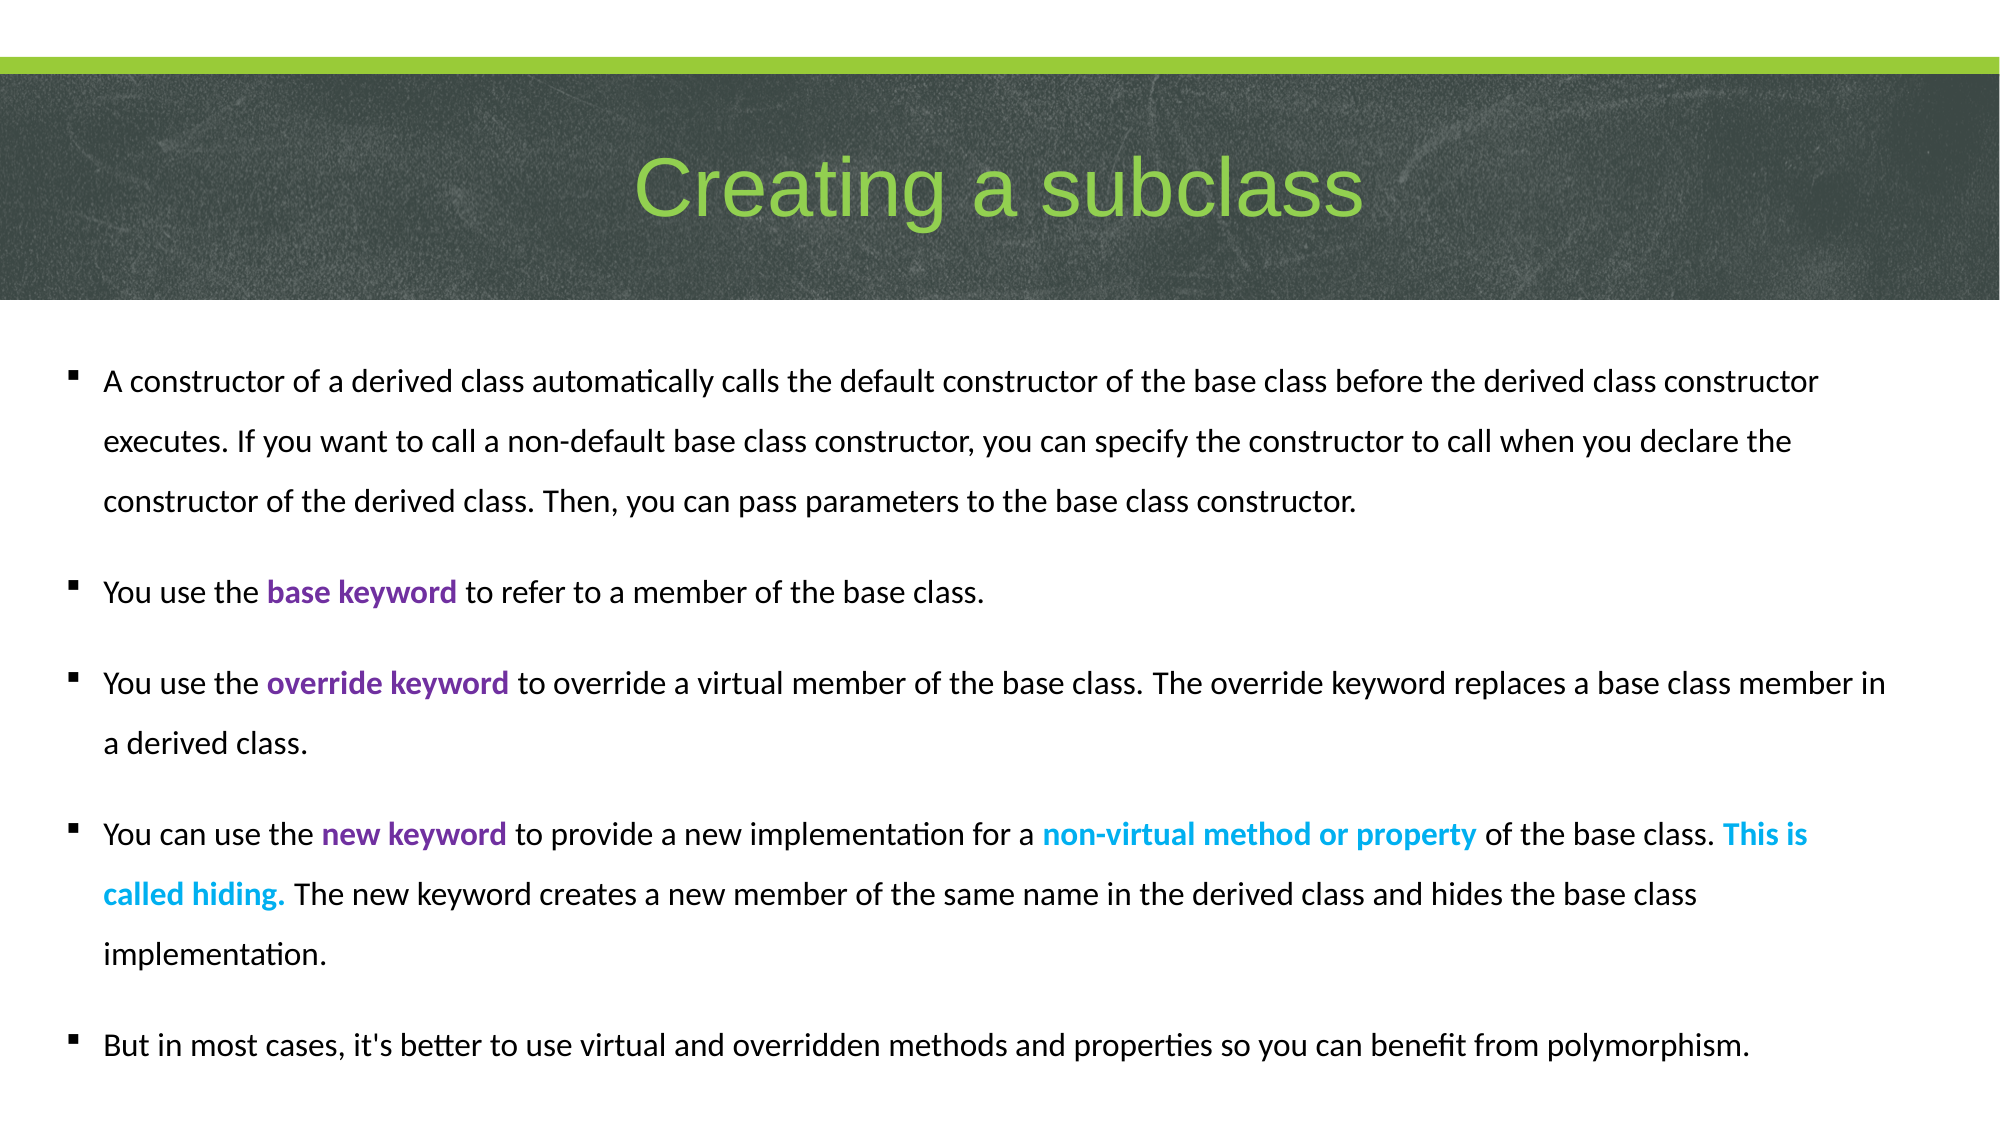

# Creating a subclass
A constructor of a derived class automatically calls the default constructor of the base class before the derived class constructor executes. If you want to call a non-default base class constructor, you can specify the constructor to call when you declare the constructor of the derived class. Then, you can pass parameters to the base class constructor.
You use the base keyword to refer to a member of the base class.
You use the override keyword to override a virtual member of the base class. The override keyword replaces a base class member in a derived class.
You can use the new keyword to provide a new implementation for a non-virtual method or property of the base class. This is called hiding. The new keyword creates a new member of the same name in the derived class and hides the base class implementation.
But in most cases, it's better to use virtual and overridden methods and properties so you can benefit from polymorphism.